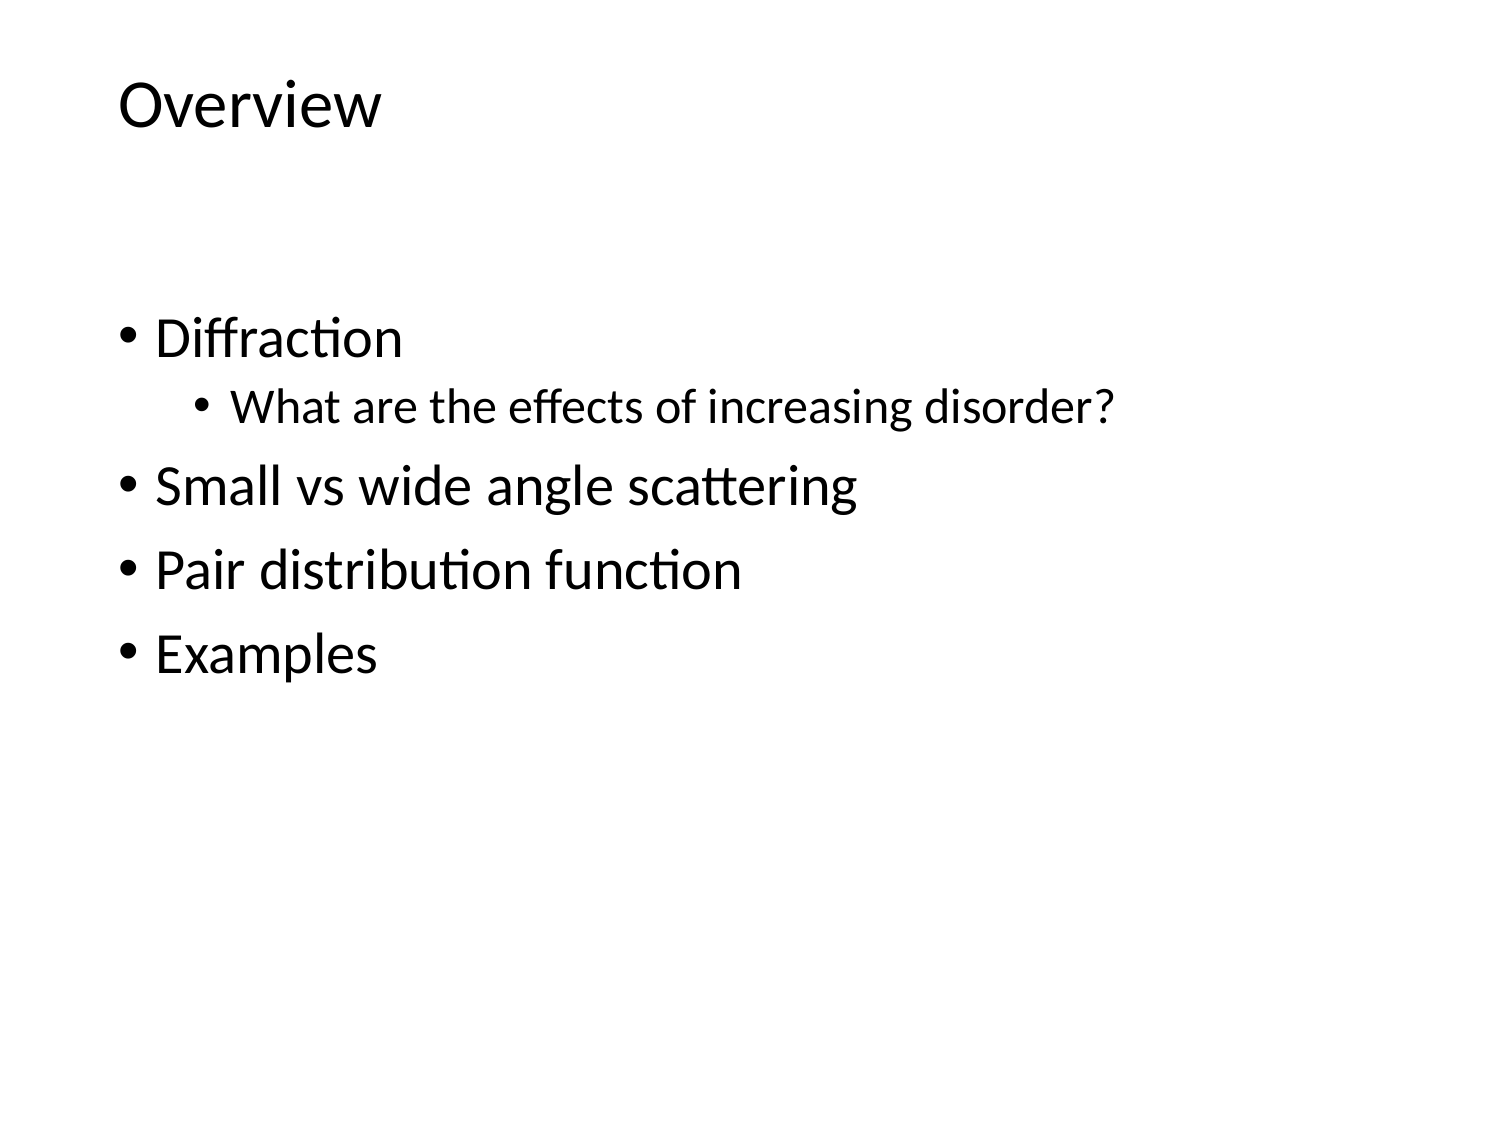

# Overview
Diffraction
What are the effects of increasing disorder?
Small vs wide angle scattering
Pair distribution function
Examples